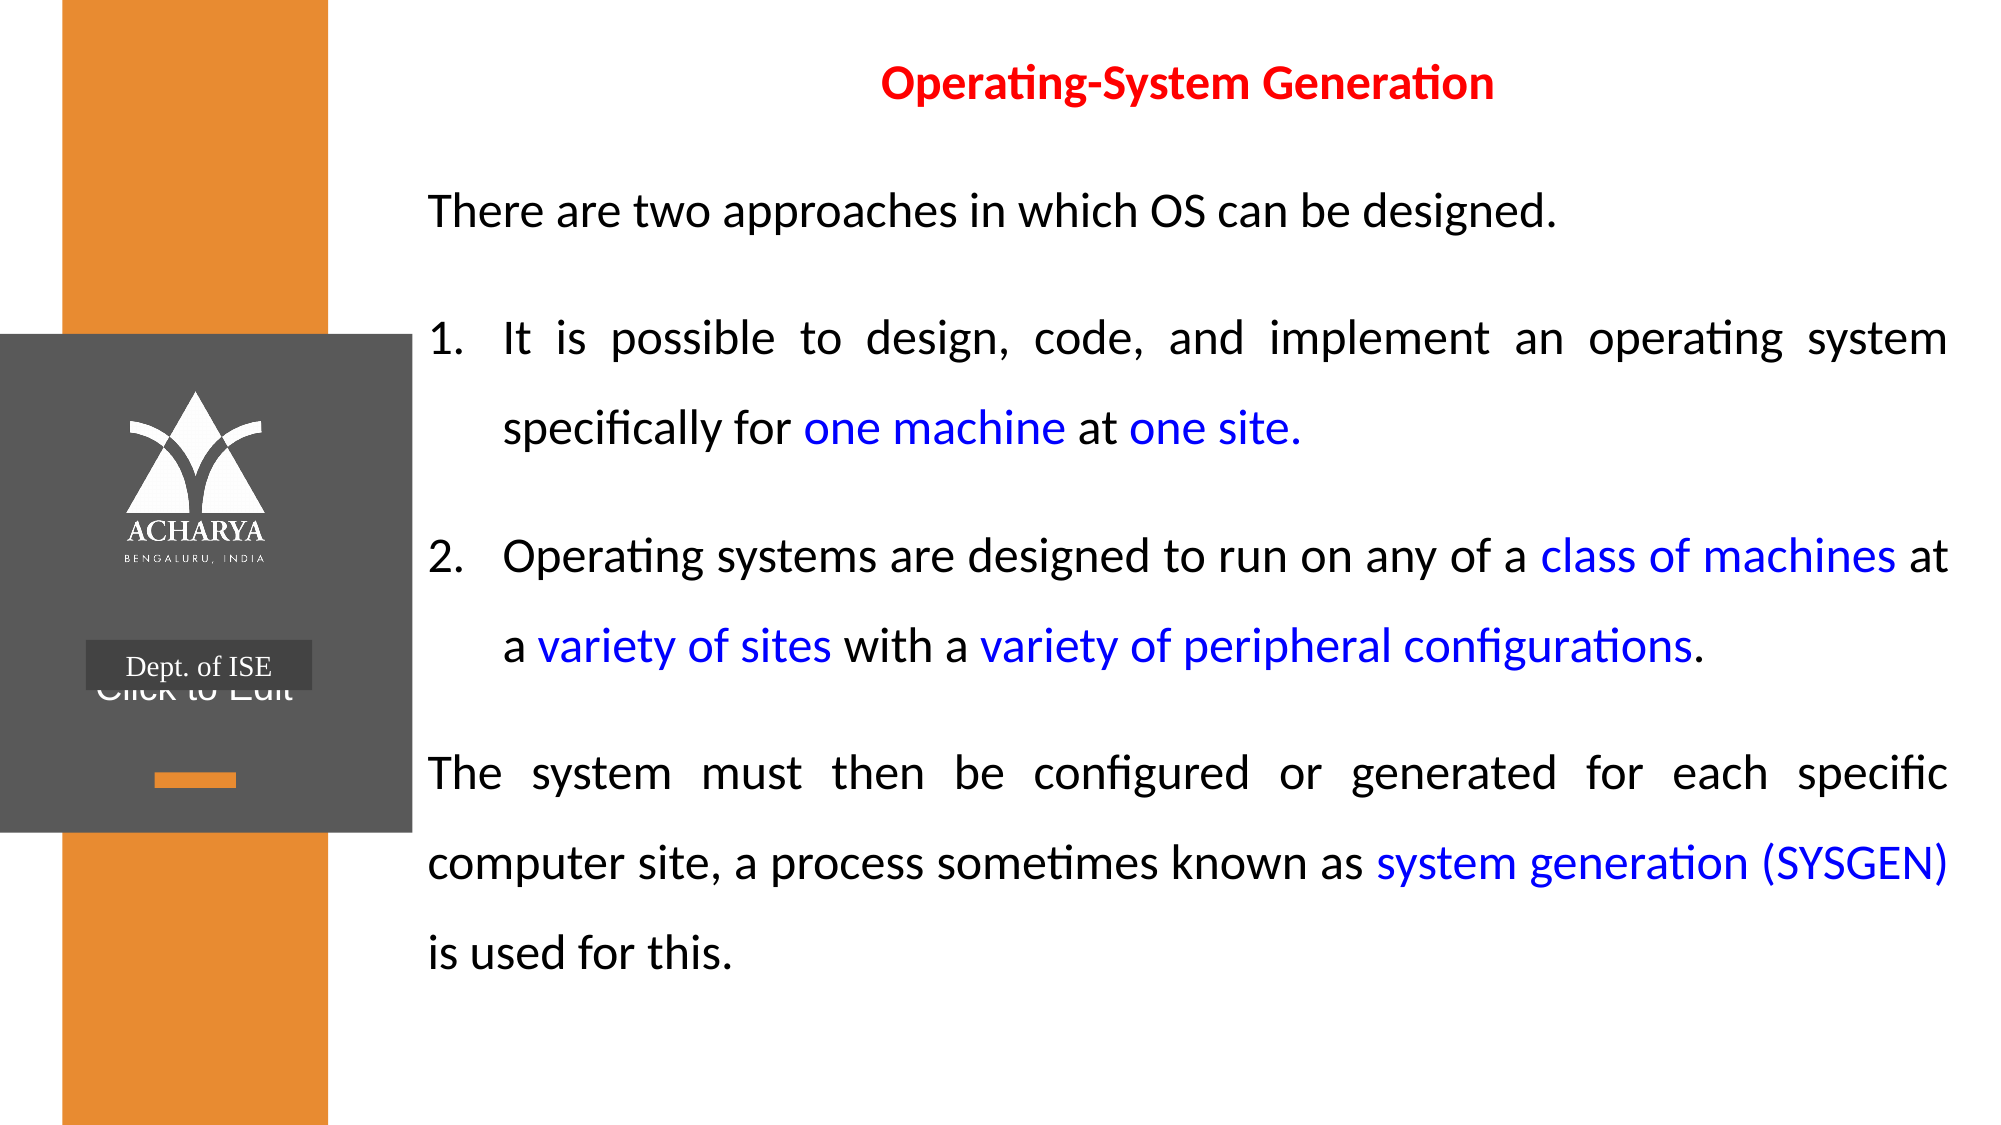

Operating-System Generation
There are two approaches in which OS can be designed.
It is possible to design, code, and implement an operating system specifically for one machine at one site.
Operating systems are designed to run on any of a class of machines at a variety of sites with a variety of peripheral configurations.
The system must then be configured or generated for each specific computer site, a process sometimes known as system generation (SYSGEN) is used for this.

Dept. of ISE